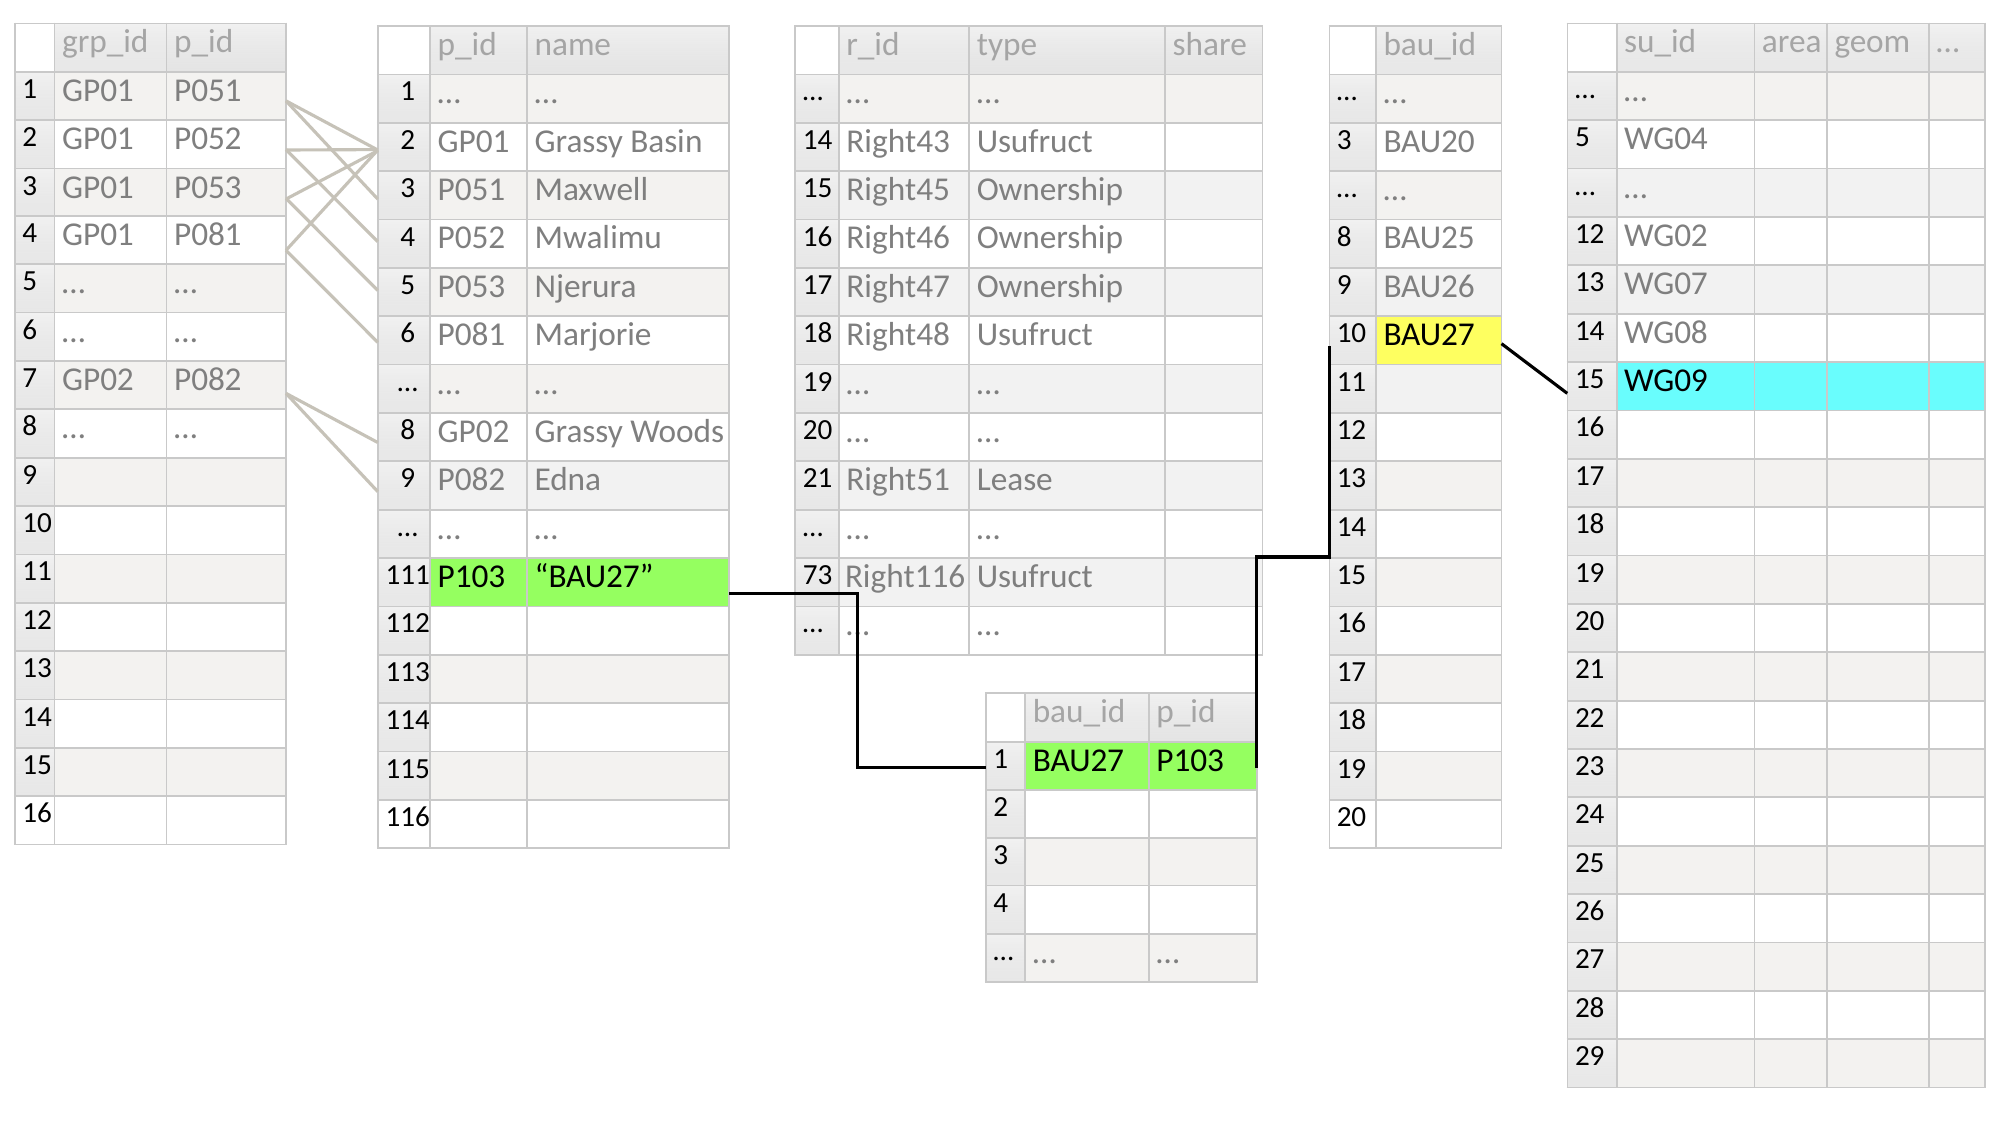

|  | grp\_id | p\_id |
| --- | --- | --- |
| 1 | GP01 | P051 |
| 2 | GP01 | P052 |
| 3 | GP01 | P053 |
| 4 | GP01 | P081 |
| 5 | … | … |
| 6 | … | … |
| 7 | GP02 | P082 |
| 8 | … | … |
| 9 |  |  |
| 10 |  |  |
| 11 |  |  |
| 12 |  |  |
| 13 |  |  |
| 14 |  |  |
| 15 |  |  |
| 16 |  |  |
|  | su\_id | area | geom | … |
| --- | --- | --- | --- | --- |
| … | … |  |  |  |
| 5 | WG04 |  |  |  |
| … | … |  |  |  |
| 12 | WG02 |  |  |  |
| 13 | WG07 |  |  |  |
| 14 | WG08 |  |  |  |
| 15 | WG09 |  |  |  |
| 16 |  |  |  |  |
| 17 |  |  |  |  |
| 18 |  |  |  |  |
| 19 |  |  |  |  |
| 20 |  |  |  |  |
| 21 |  |  |  |  |
| 22 |  |  |  |  |
| 23 |  |  |  |  |
| 24 |  |  |  |  |
| 25 |  |  |  |  |
| 26 |  |  |  |  |
| 27 |  |  |  |  |
| 28 |  |  |  |  |
| 29 |  |  |  |  |
|  | r\_id | type | share |
| --- | --- | --- | --- |
| … | … | … |  |
| 14 | Right43 | Usufruct |  |
| 15 | Right45 | Ownership |  |
| 16 | Right46 | Ownership |  |
| 17 | Right47 | Ownership |  |
| 18 | Right48 | Usufruct |  |
| 19 | … | … |  |
| 20 | … | … |  |
| 21 | Right51 | Lease |  |
| … | … | … |  |
| 73 | Right116 | Usufruct |  |
| … | … | … |  |
|  | bau\_id |
| --- | --- |
| … | … |
| 3 | BAU20 |
| … | … |
| 8 | BAU25 |
| 9 | BAU26 |
| 10 | BAU27 |
| 11 |  |
| 12 |  |
| 13 |  |
| 14 |  |
| 15 |  |
| 16 |  |
| 17 |  |
| 18 |  |
| 19 |  |
| 20 |  |
|  | p\_id | name |
| --- | --- | --- |
| 1 | … | … |
| 2 | GP01 | Grassy Basin |
| 3 | P051 | Maxwell |
| 4 | P052 | Mwalimu |
| 5 | P053 | Njerura |
| 6 | P081 | Marjorie |
| … | … | … |
| 8 | GP02 | Grassy Woods |
| 9 | P082 | Edna |
| … | … | … |
| 111 | P103 | “BAU27” |
| 112 |  |  |
| 113 |  |  |
| 114 |  |  |
| 115 |  |  |
| 116 |  |  |
|  | bau\_id | p\_id |
| --- | --- | --- |
| 1 | BAU27 | P103 |
| 2 |  |  |
| 3 |  |  |
| 4 |  |  |
| … | … | … |